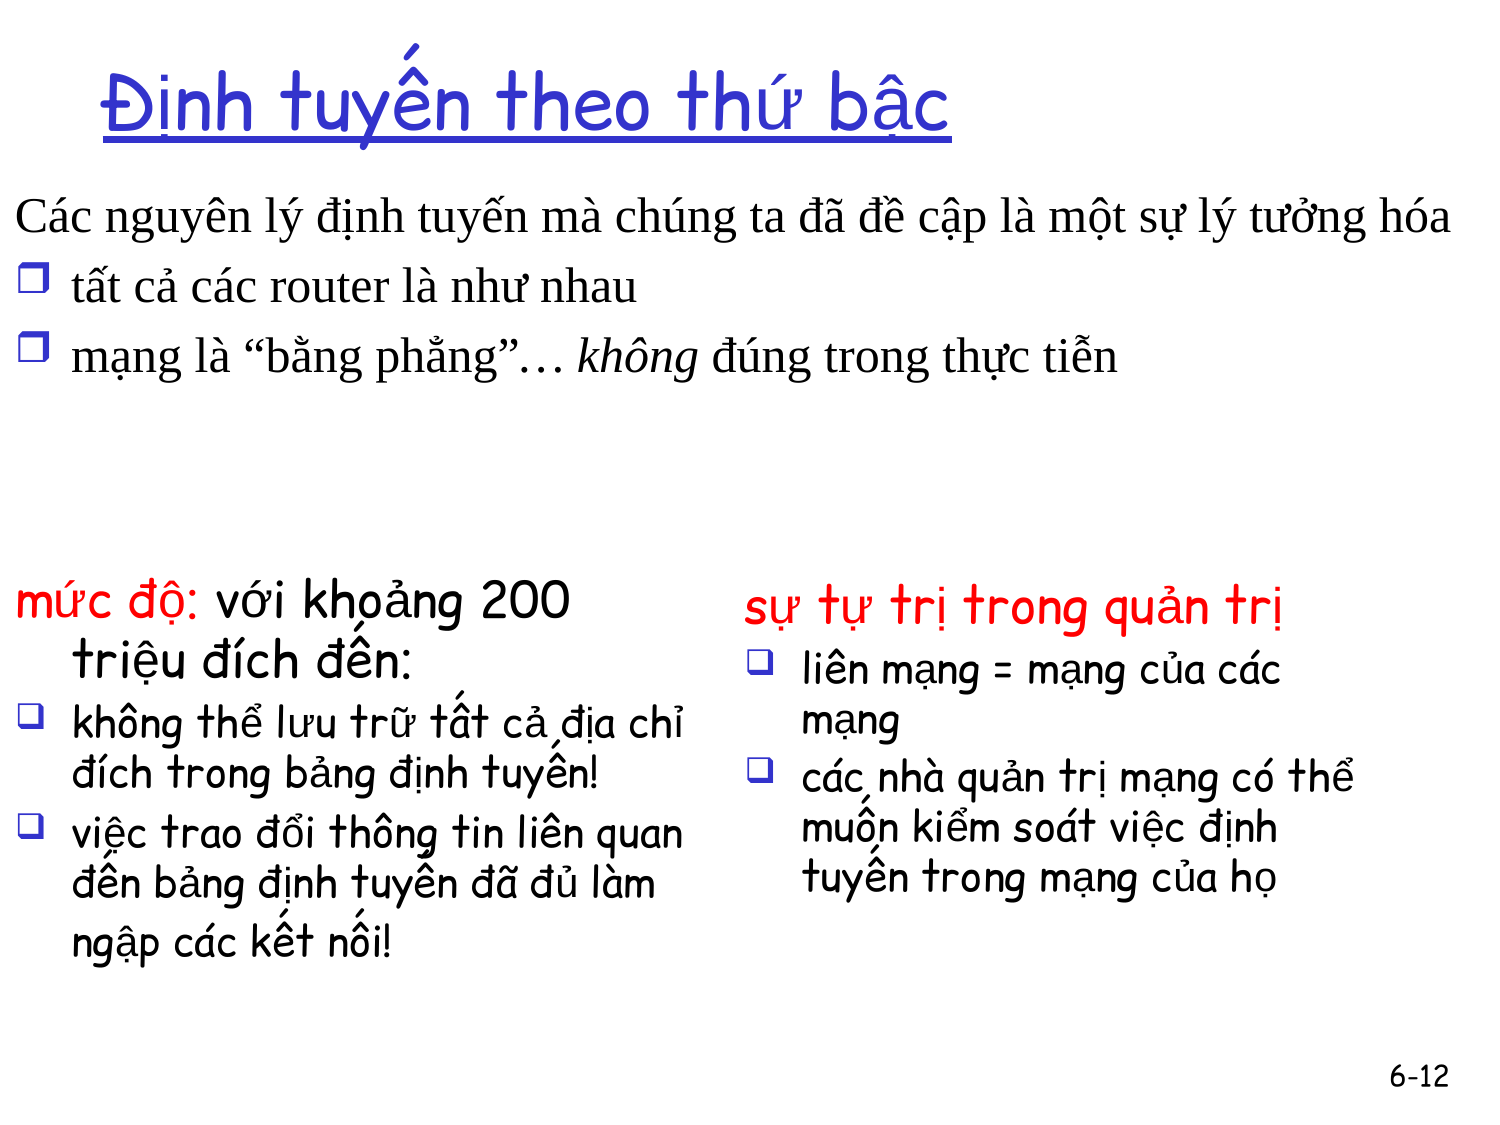

# Định tuyến theo thứ bậc
Các nguyên lý định tuyến mà chúng ta đã đề cập là một sự lý tưởng hóa
tất cả các router là như nhau
mạng là “bằng phẳng”… không đúng trong thực tiễn
mức độ: với khoảng 200 triệu đích đến:
không thể lưu trữ tất cả địa chỉ đích trong bảng định tuyến!
việc trao đổi thông tin liên quan đến bảng định tuyến đã đủ làm ngập các kết nối!

sự tự trị trong quản trị
liên mạng = mạng của các mạng
các nhà quản trị mạng có thể muốn kiểm soát việc định tuyến trong mạng của họ
6-12